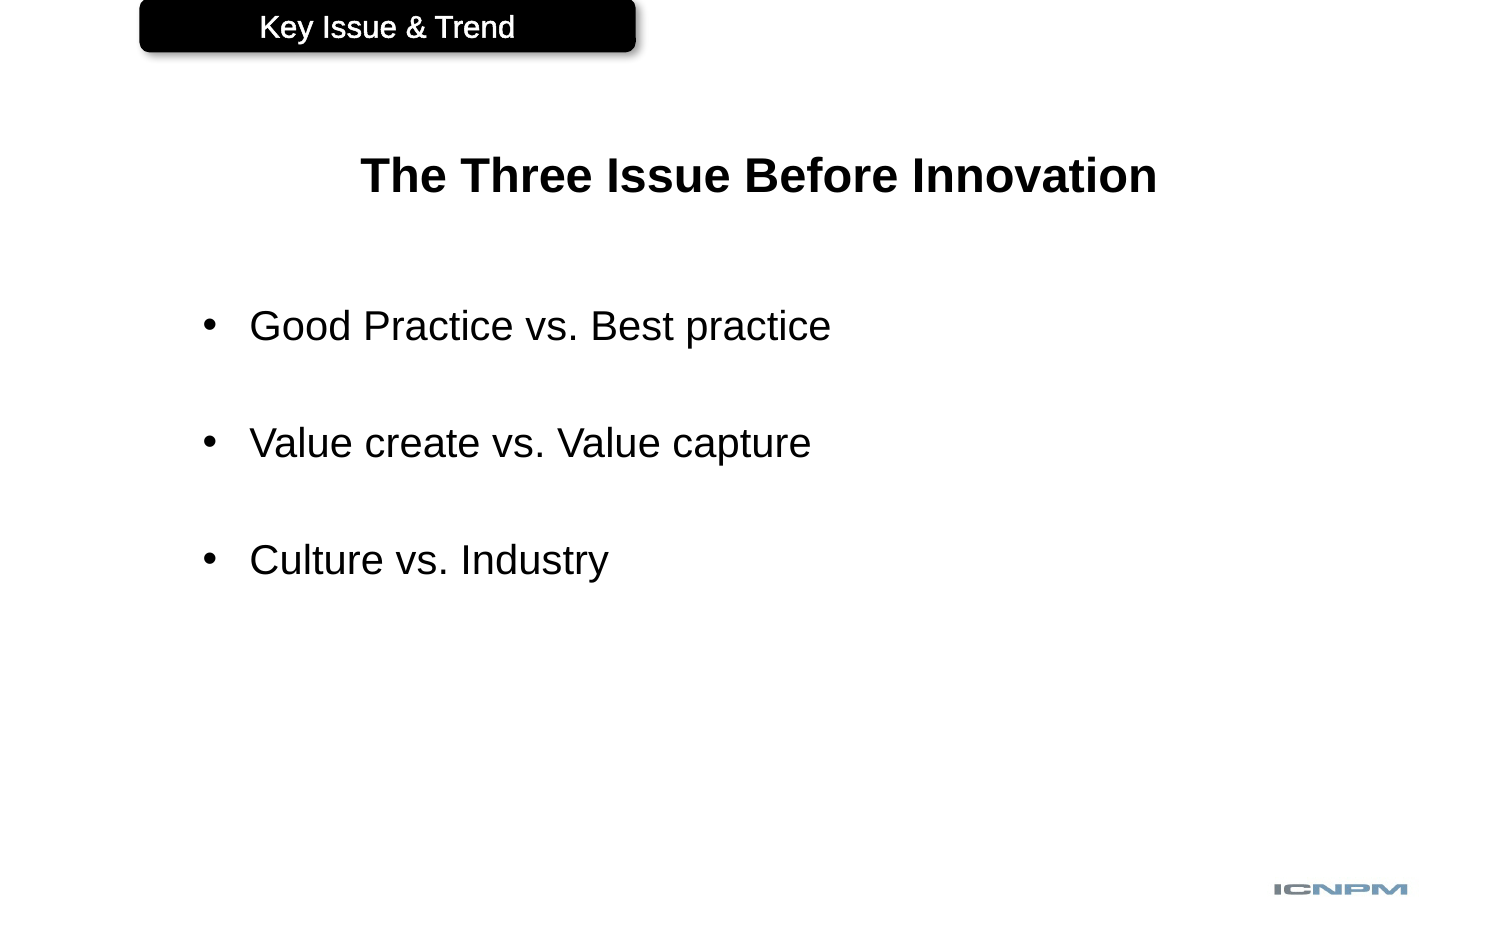

Key Issue & Trend
# The Three Issue Before Innovation
Good Practice vs. Best practice

Value create vs. Value capture

Culture vs. Industry